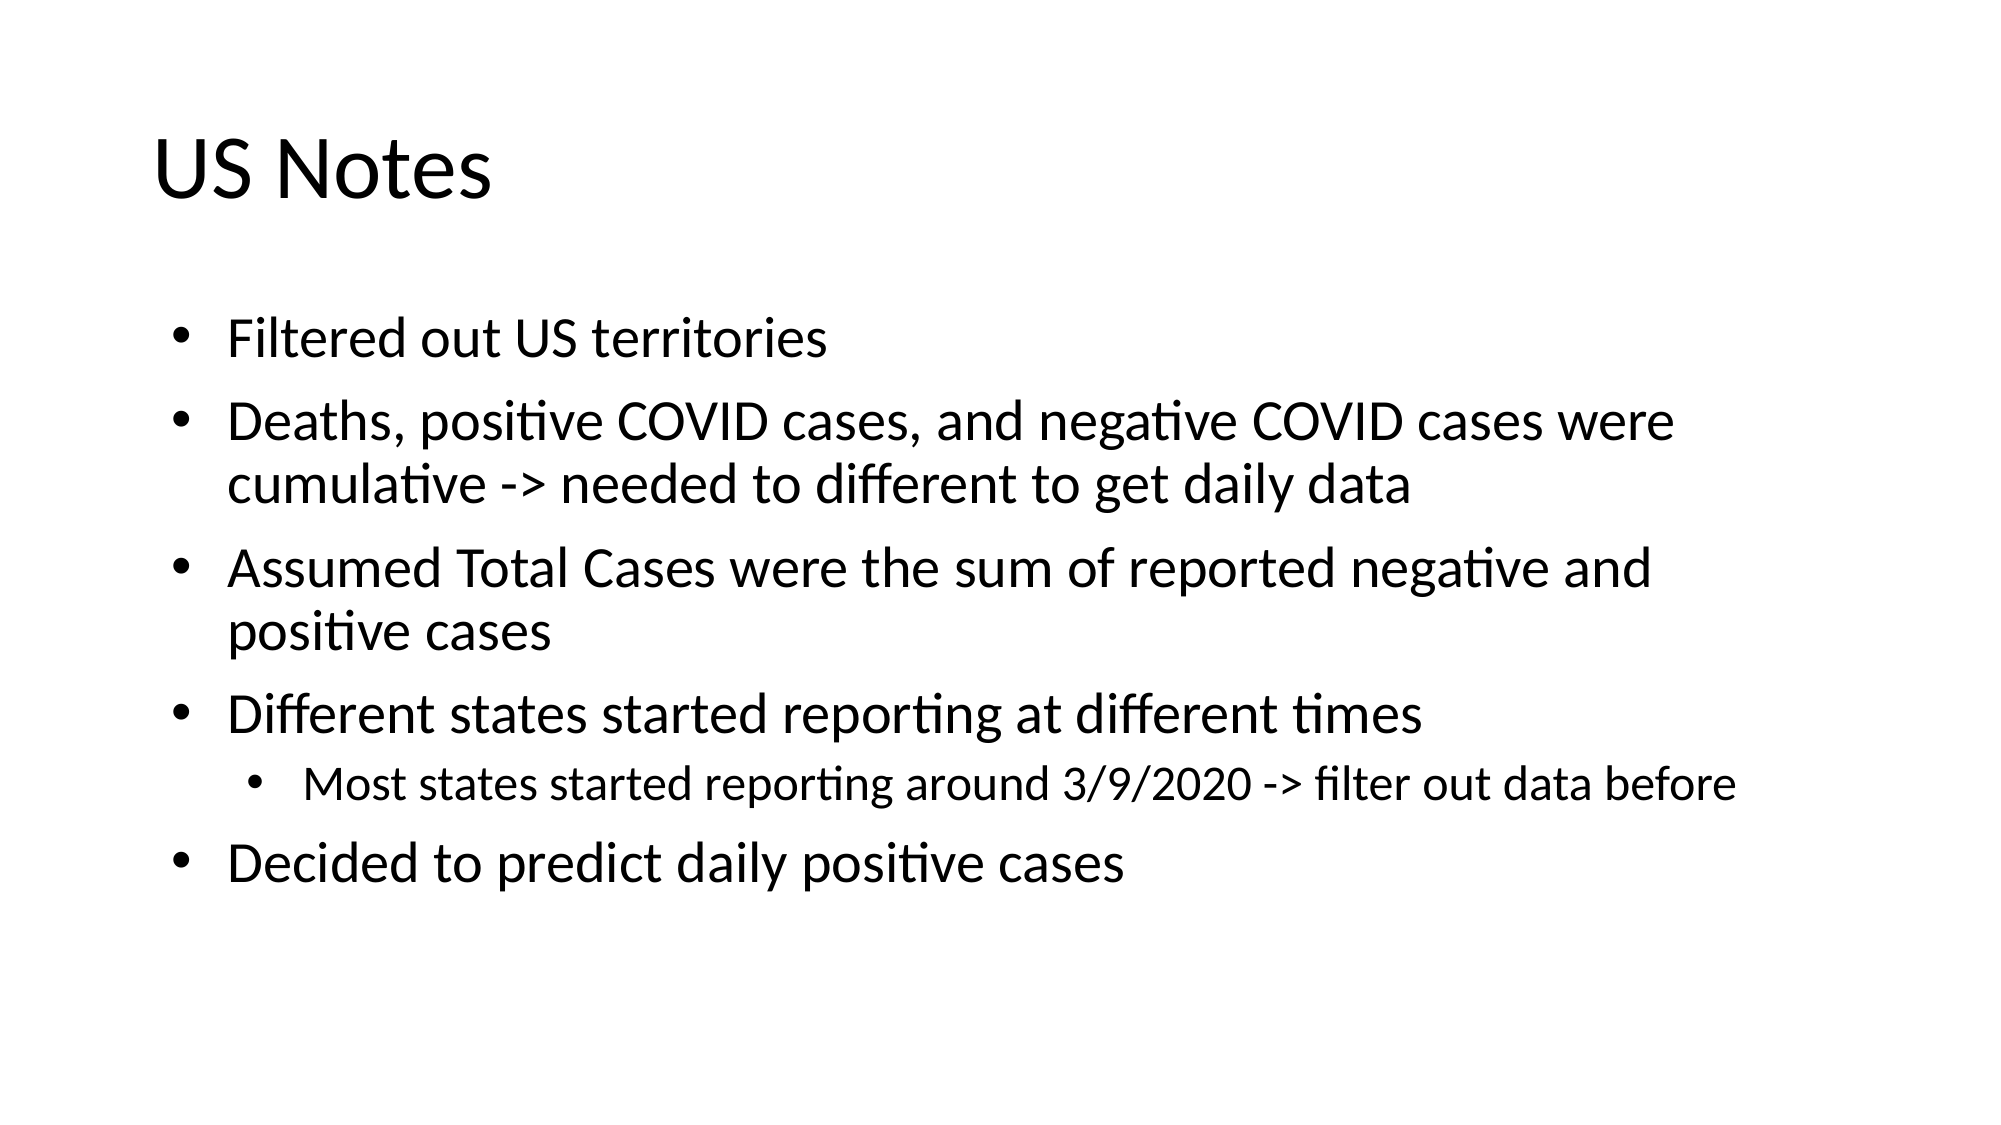

# US Notes
Filtered out US territories
Deaths, positive COVID cases, and negative COVID cases were cumulative -> needed to different to get daily data
Assumed Total Cases were the sum of reported negative and positive cases
Different states started reporting at different times
Most states started reporting around 3/9/2020 -> filter out data before
Decided to predict daily positive cases